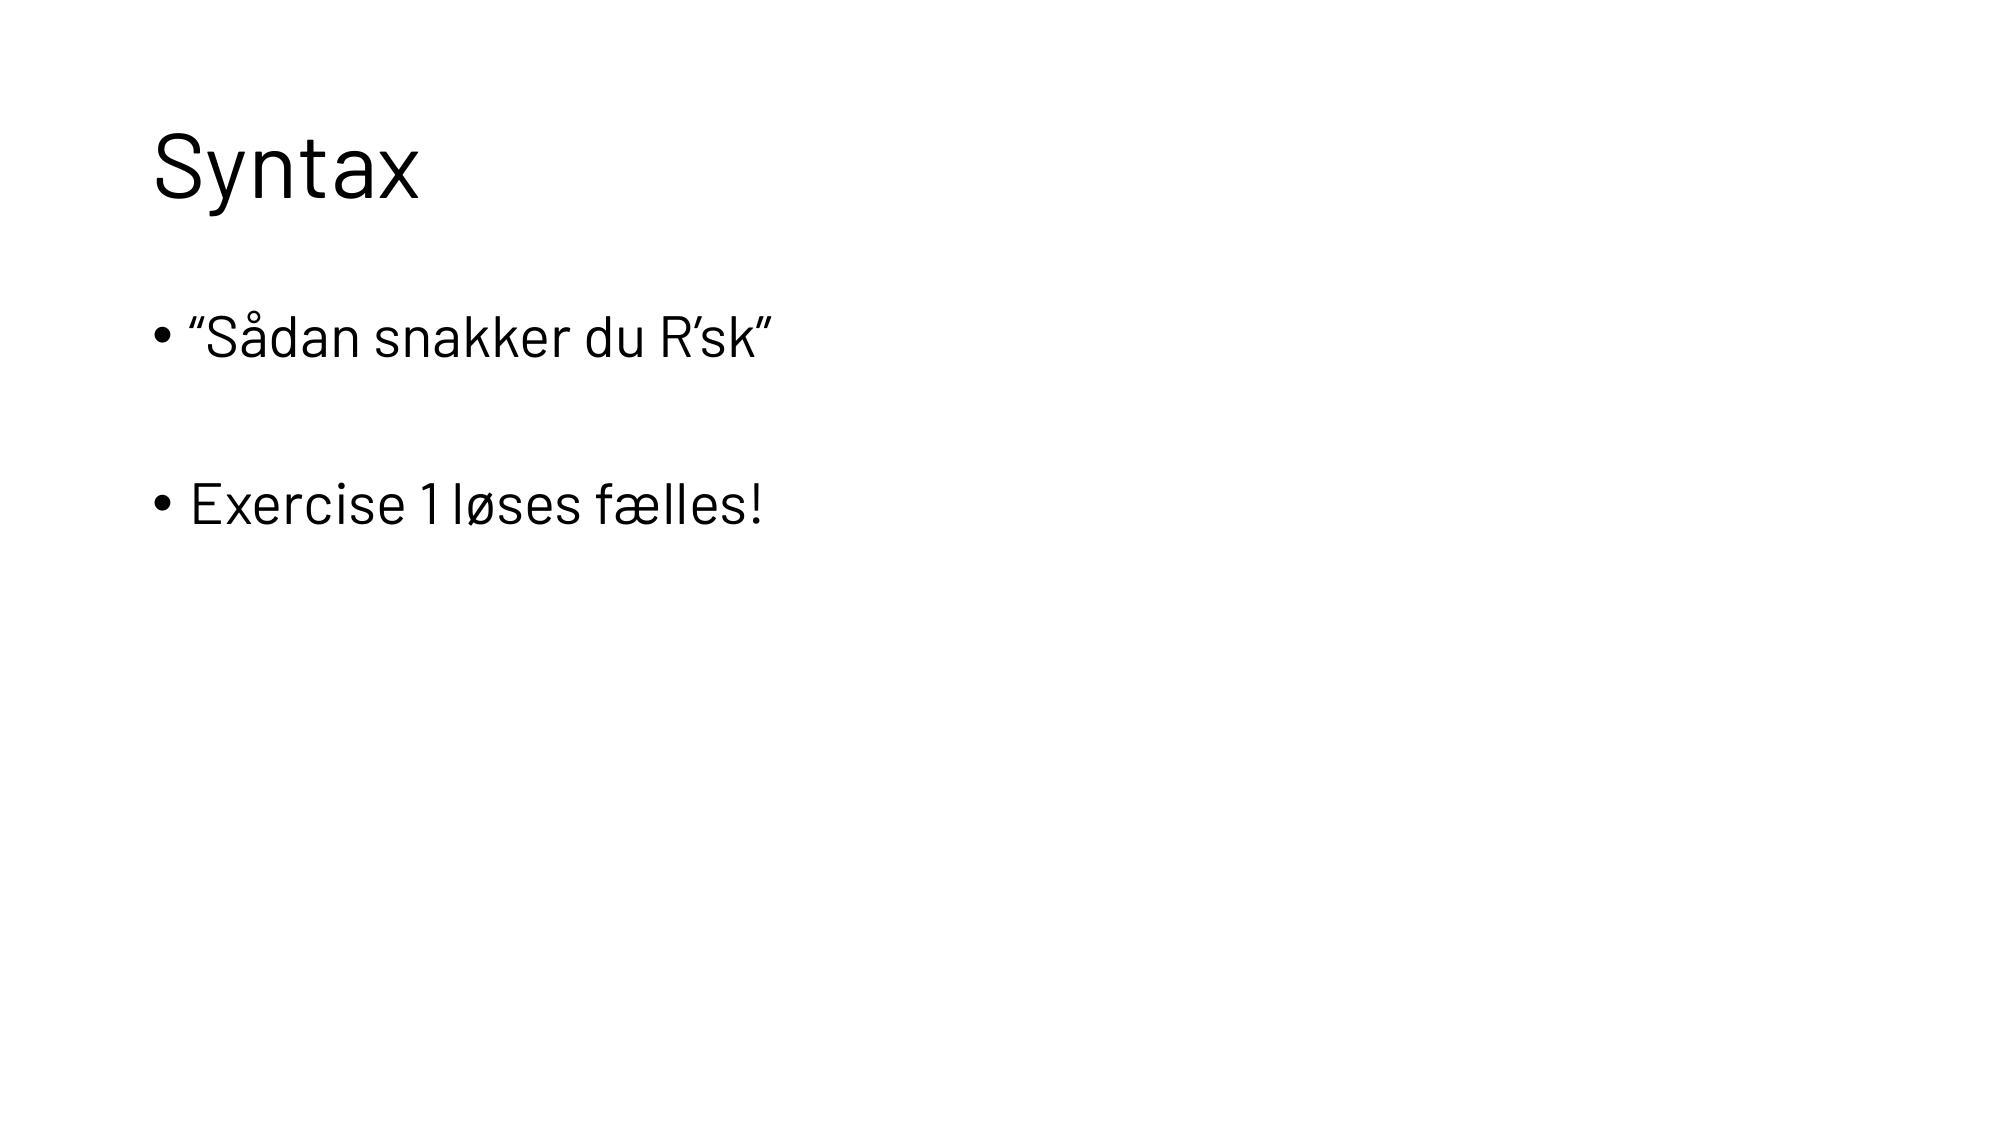

# Syntax
“Sådan snakker du R’sk”

Exercise 1 løses fælles!